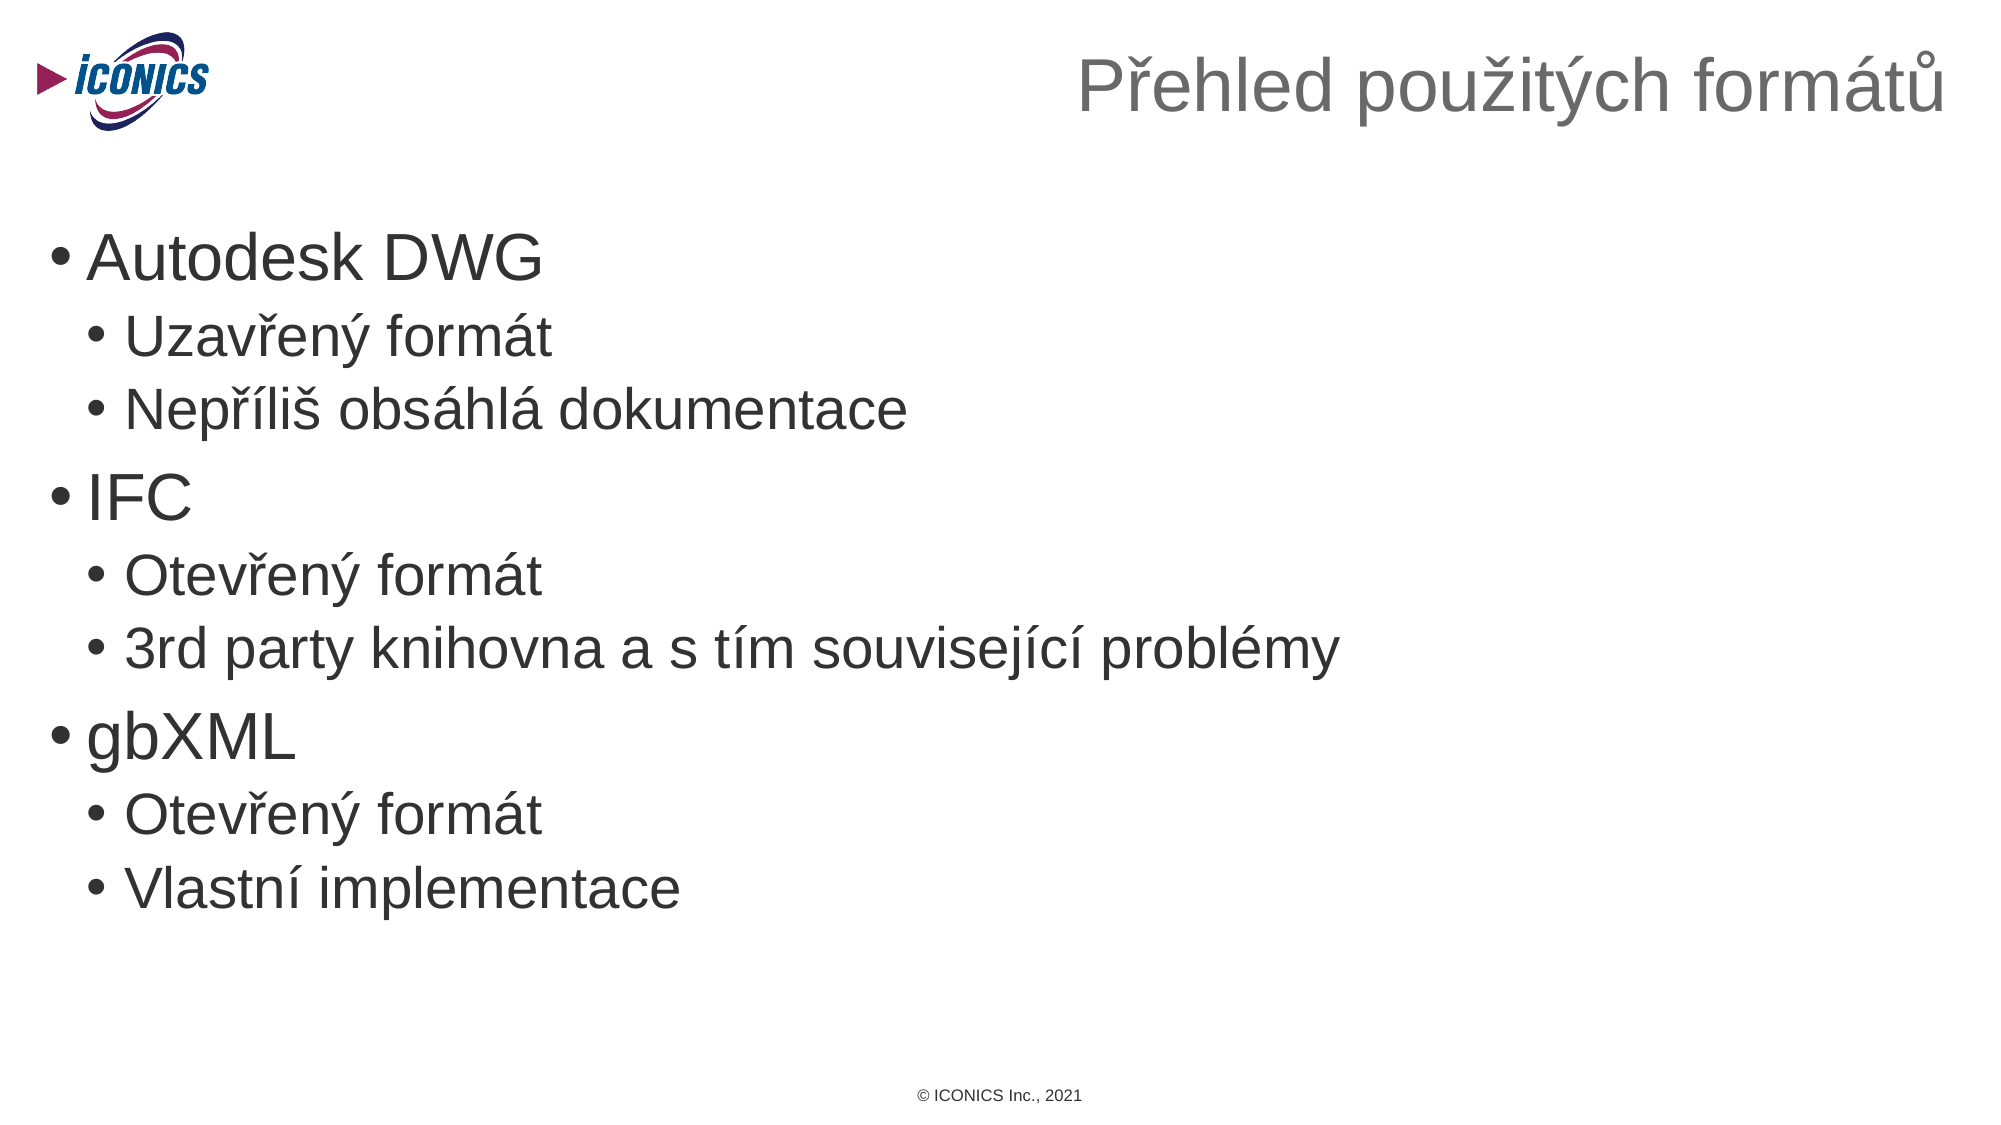

# Přehled použitých formátů
Autodesk DWG
Uzavřený formát
Nepříliš obsáhlá dokumentace
IFC
Otevřený formát
3rd party knihovna a s tím související problémy
gbXML
Otevřený formát
Vlastní implementace